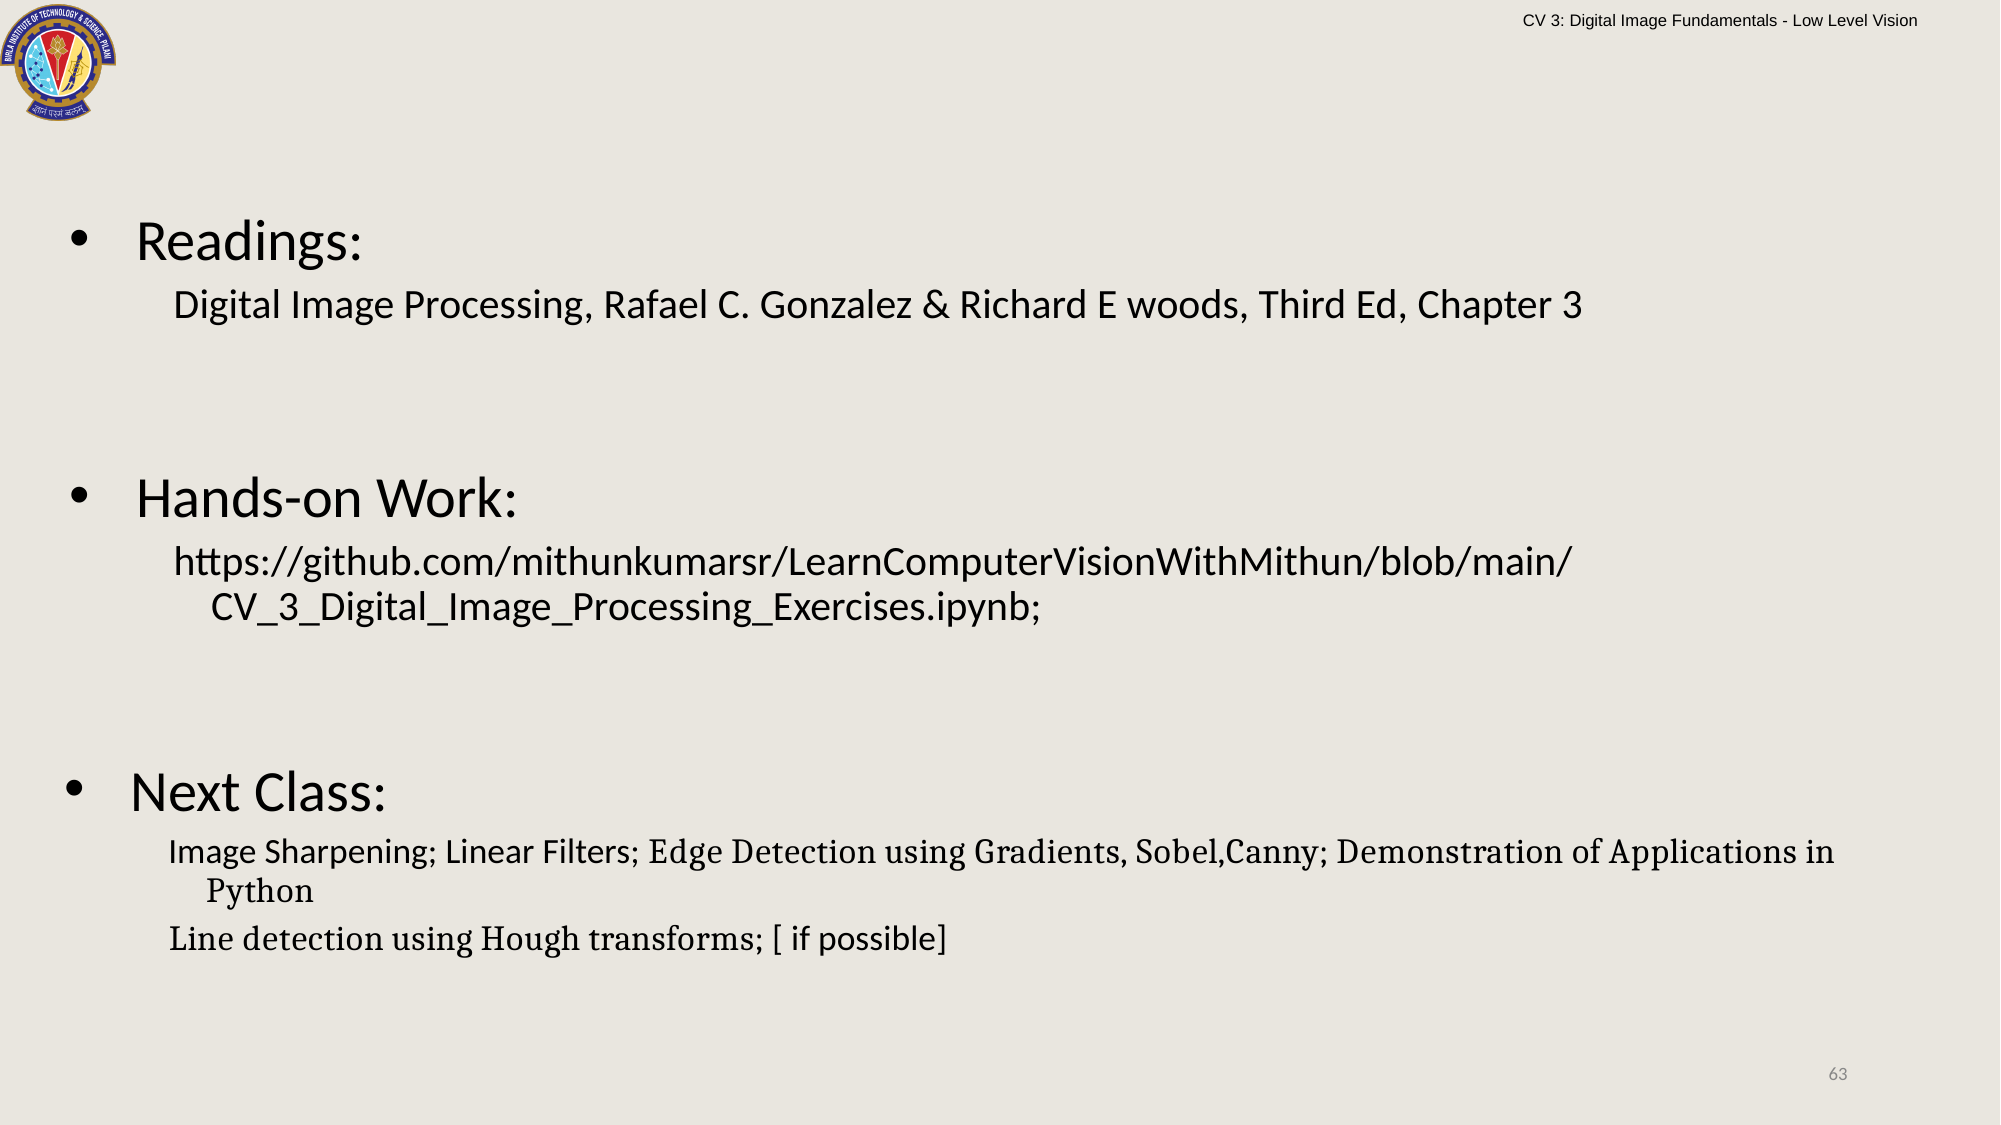

Readings:
Digital Image Processing, Rafael C. Gonzalez & Richard E woods, Third Ed, Chapter 3

Hands-on Work:
https://github.com/mithunkumarsr/LearnComputerVisionWithMithun/blob/main/CV_3_Digital_Image_Processing_Exercises.ipynb;

Next Class:
Image Sharpening; Linear Filters; Edge Detection using Gradients, Sobel,Canny; Demonstration of Applications in Python
Line detection using Hough transforms; [ if possible]

63